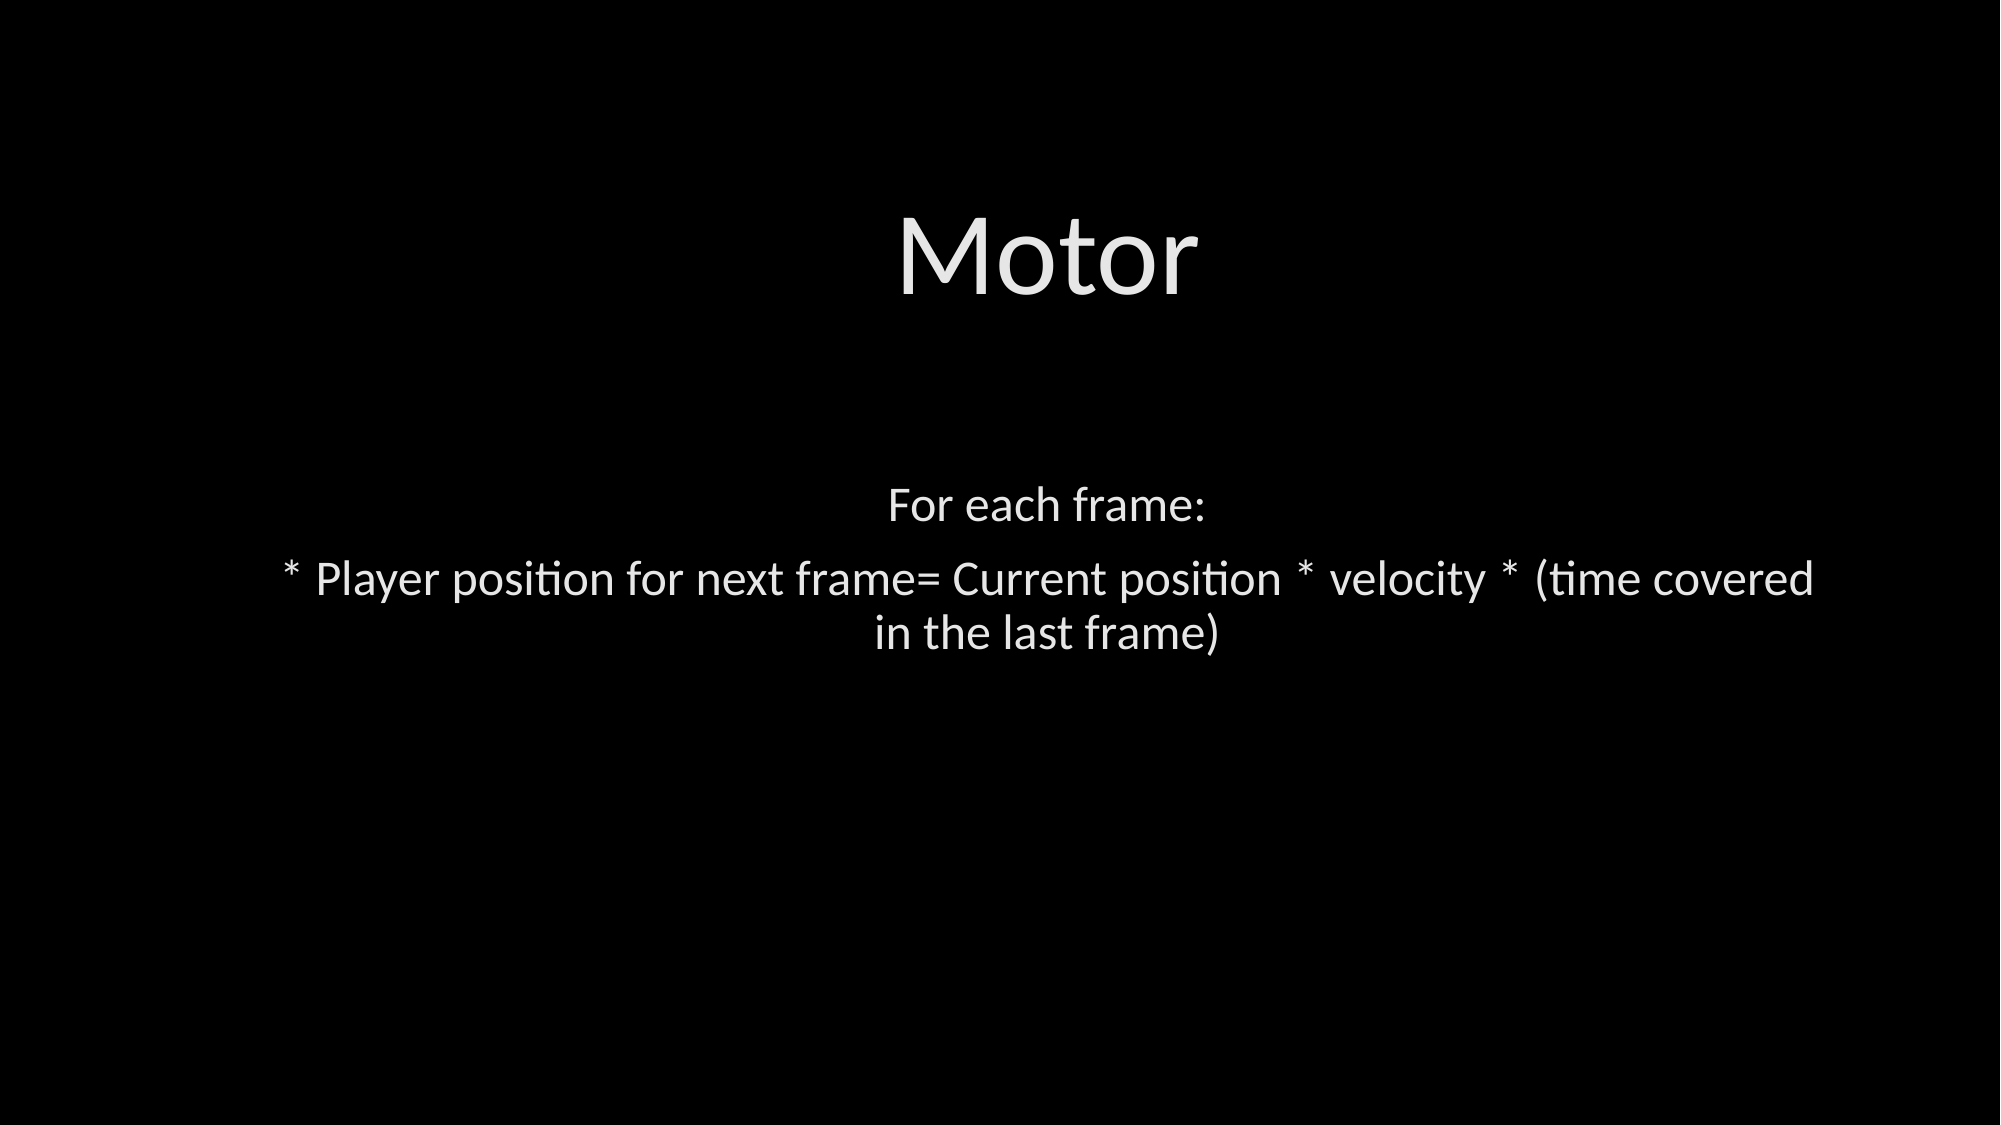

# Motor
For each frame:
* Player position for next frame= Current position * velocity * (time covered in the last frame)